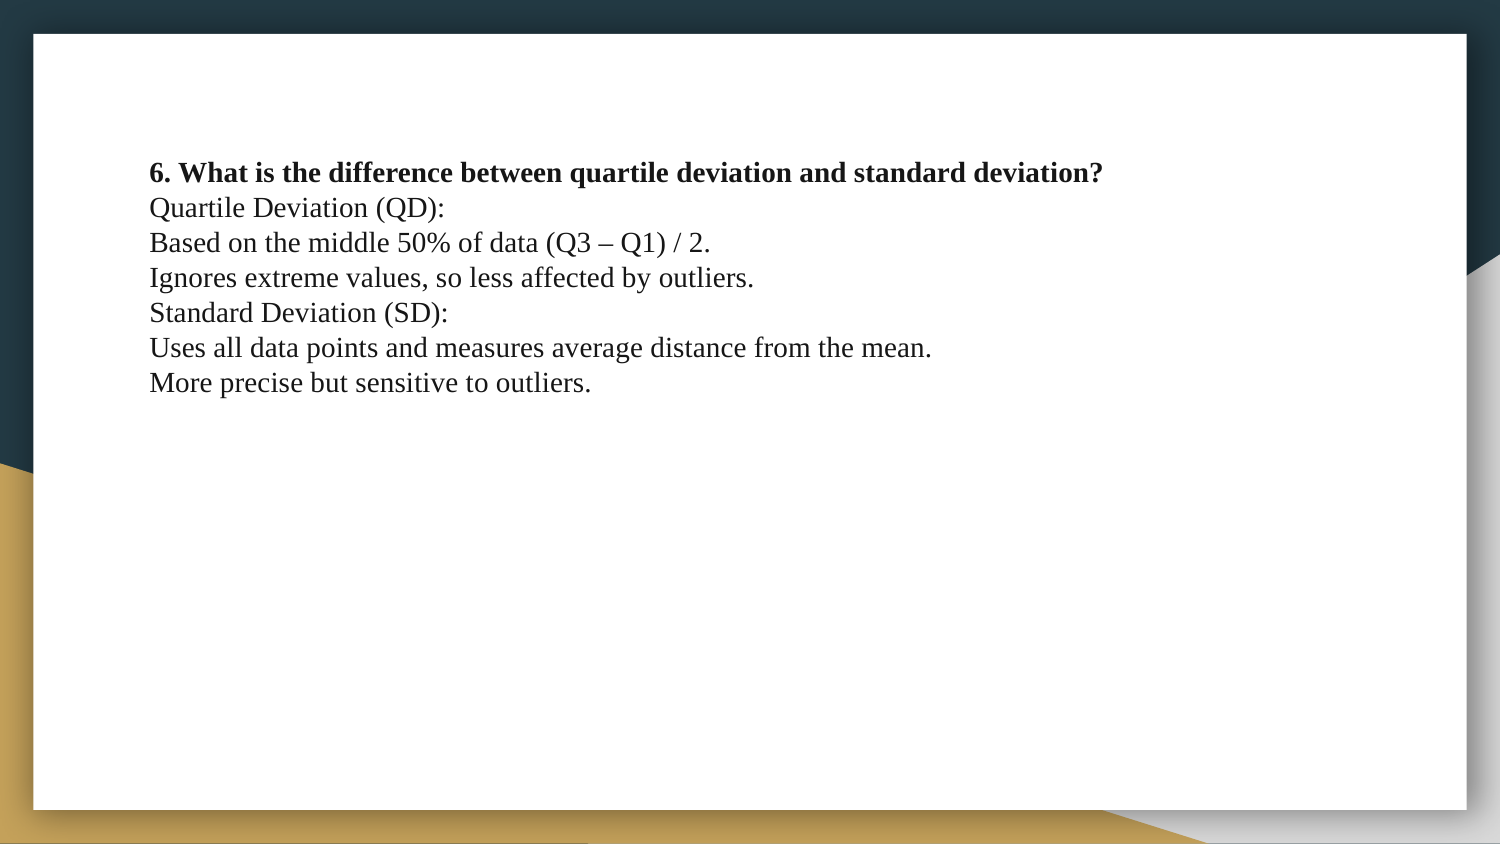

# 6. What is the difference between quartile deviation and standard deviation? Quartile Deviation (QD): Based on the middle 50% of data (Q3 – Q1) / 2. Ignores extreme values, so less affected by outliers. Standard Deviation (SD): Uses all data points and measures average distance from the mean. More precise but sensitive to outliers.